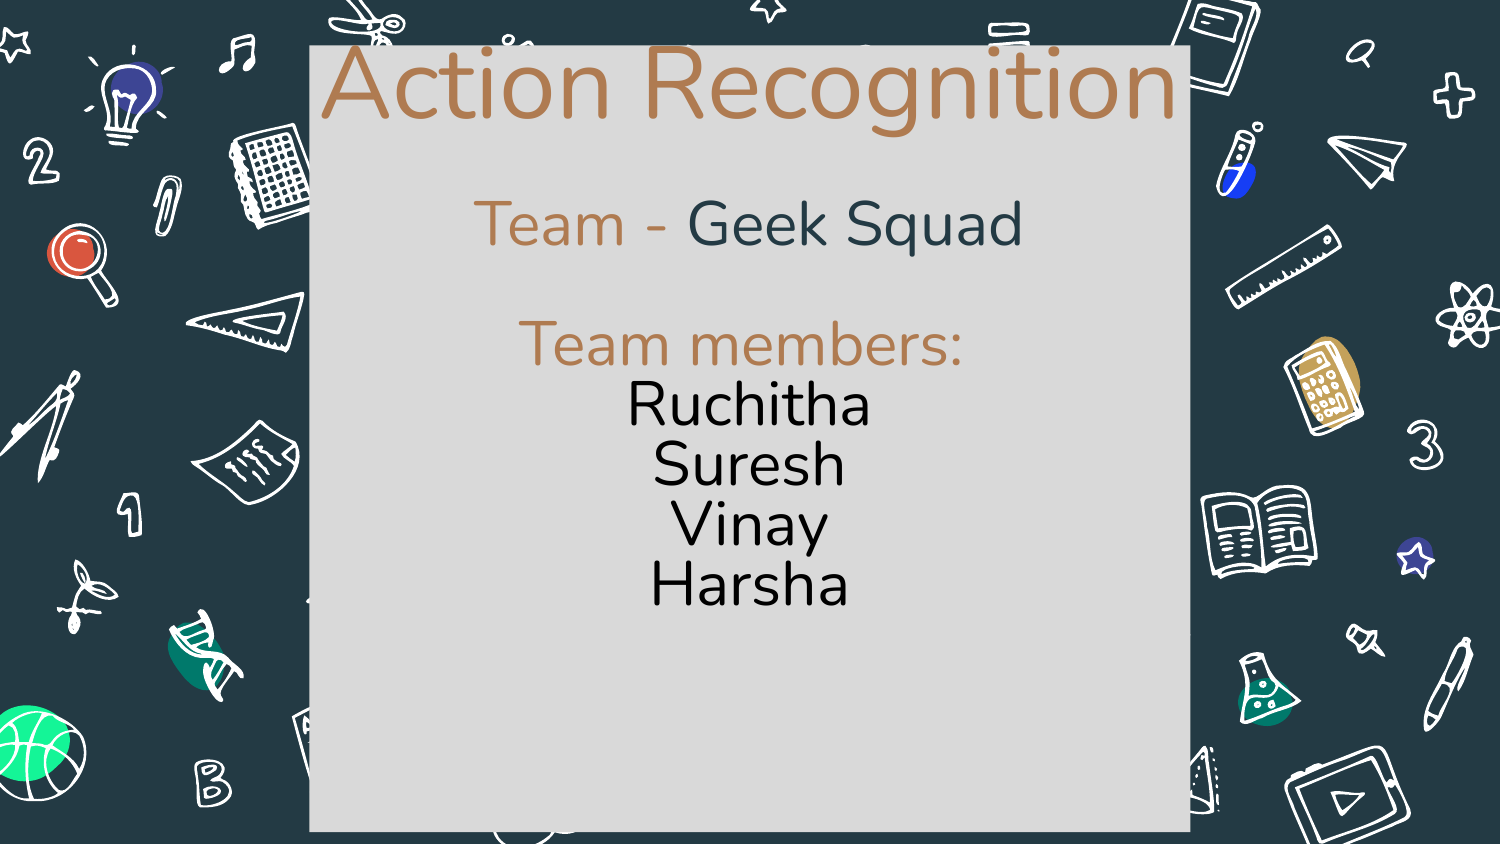

# Action Recognition

Team - Geek Squad

Team members:
Ruchitha
Suresh
Vinay
Harsha